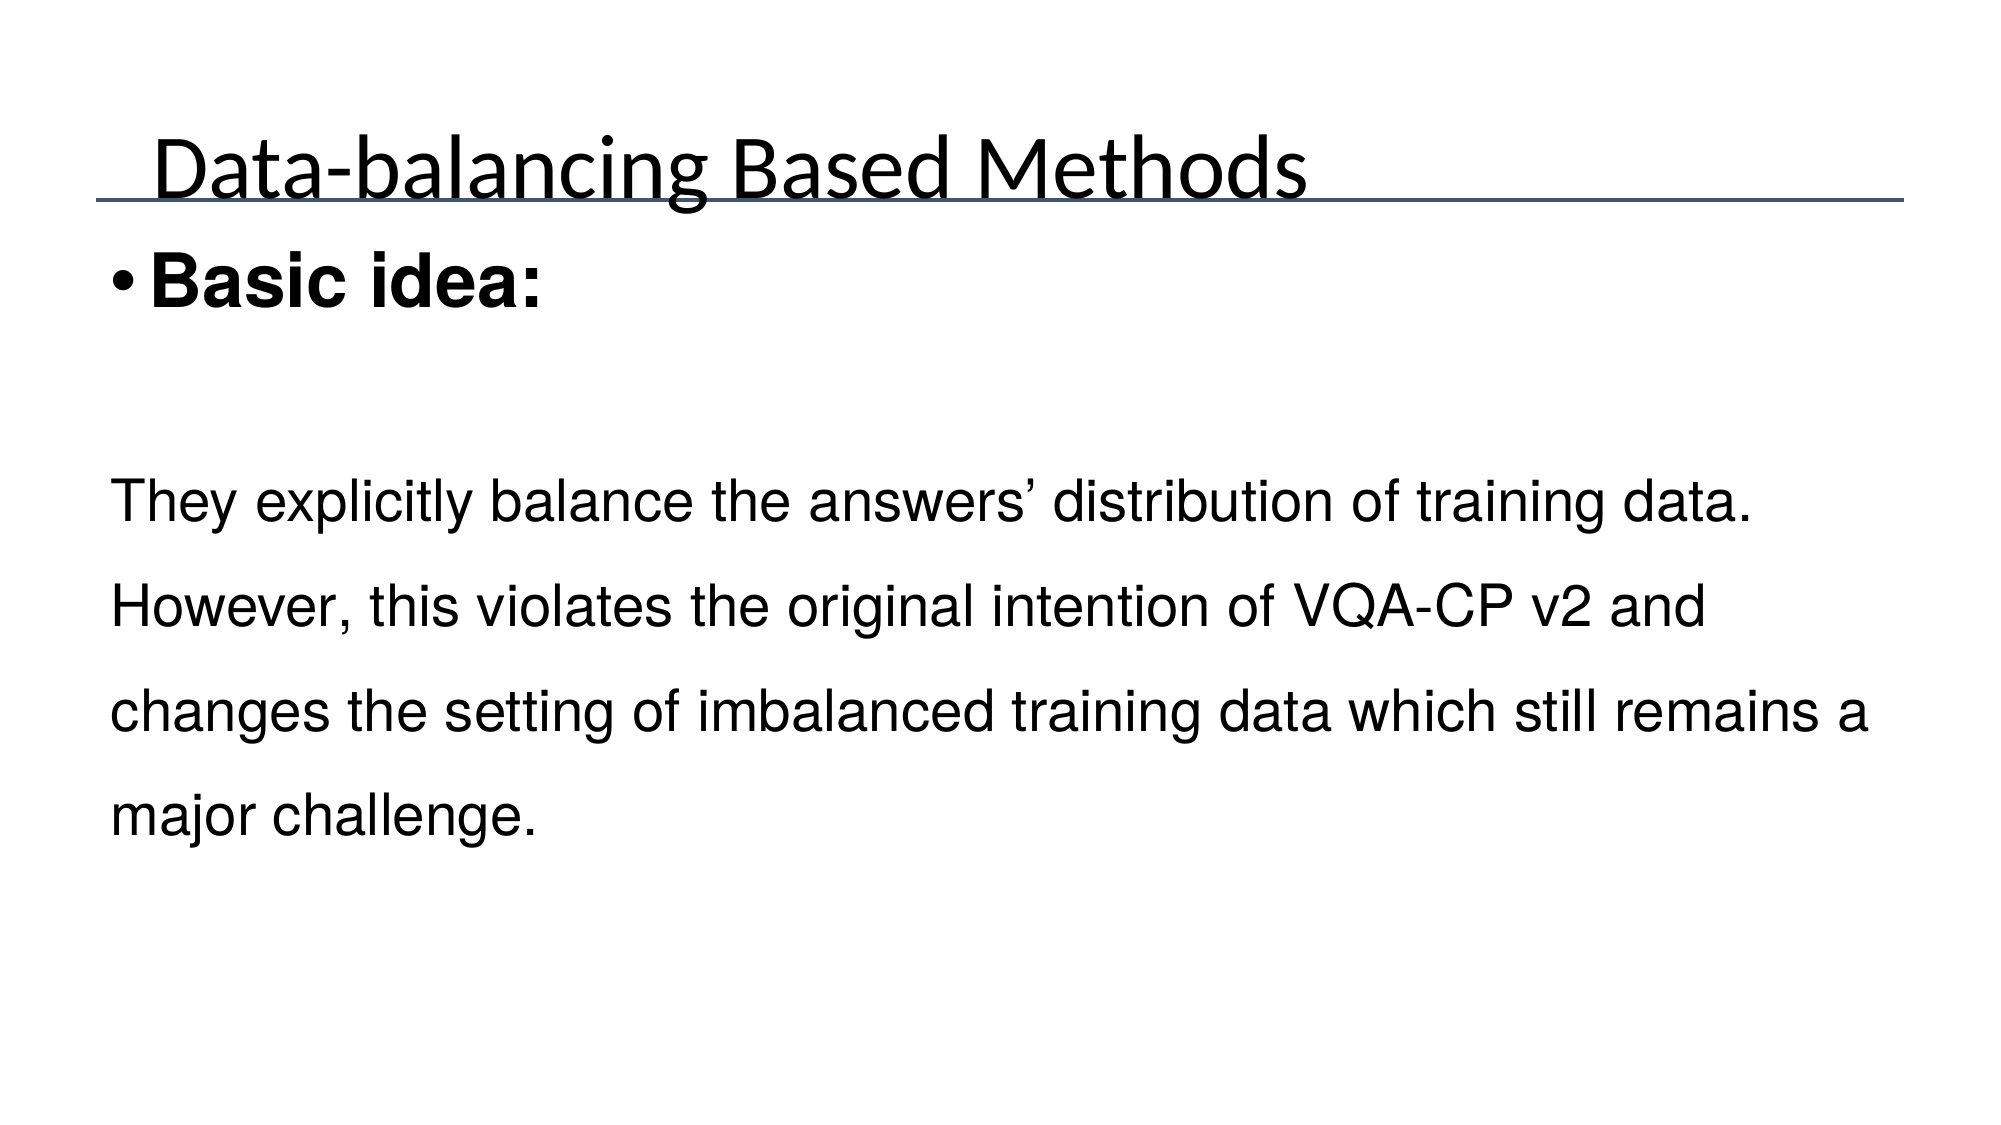

# Data-balancing Based Methods
Basic idea:

They explicitly balance the answers’ distribution of training data. However, this violates the original intention of VQA-CP v2 and changes the setting of imbalanced training data which still remains a major challenge.